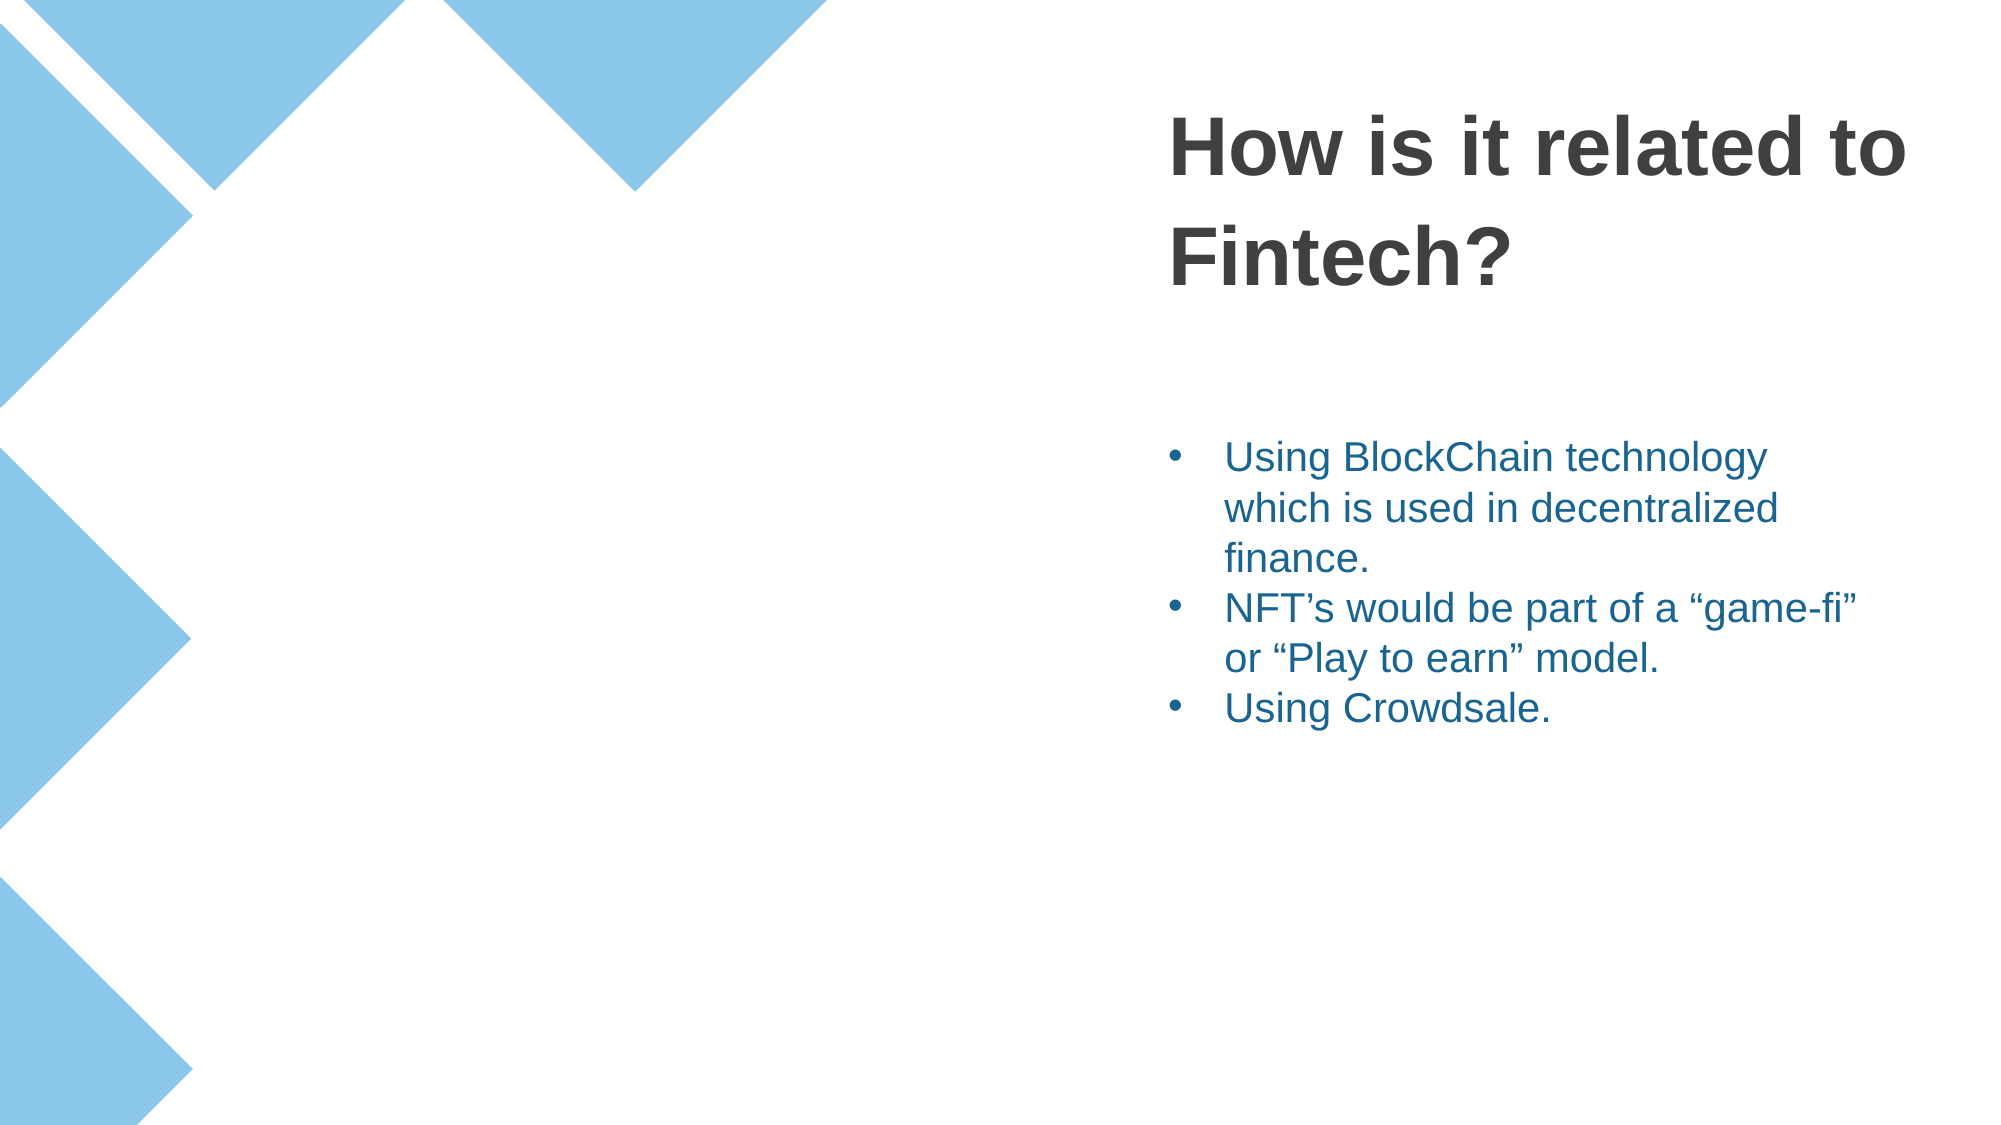

How is it related to Fintech?
Using BlockChain technology which is used in decentralized finance.
NFT’s would be part of a “game-fi” or “Play to earn” model.
Using Crowdsale.